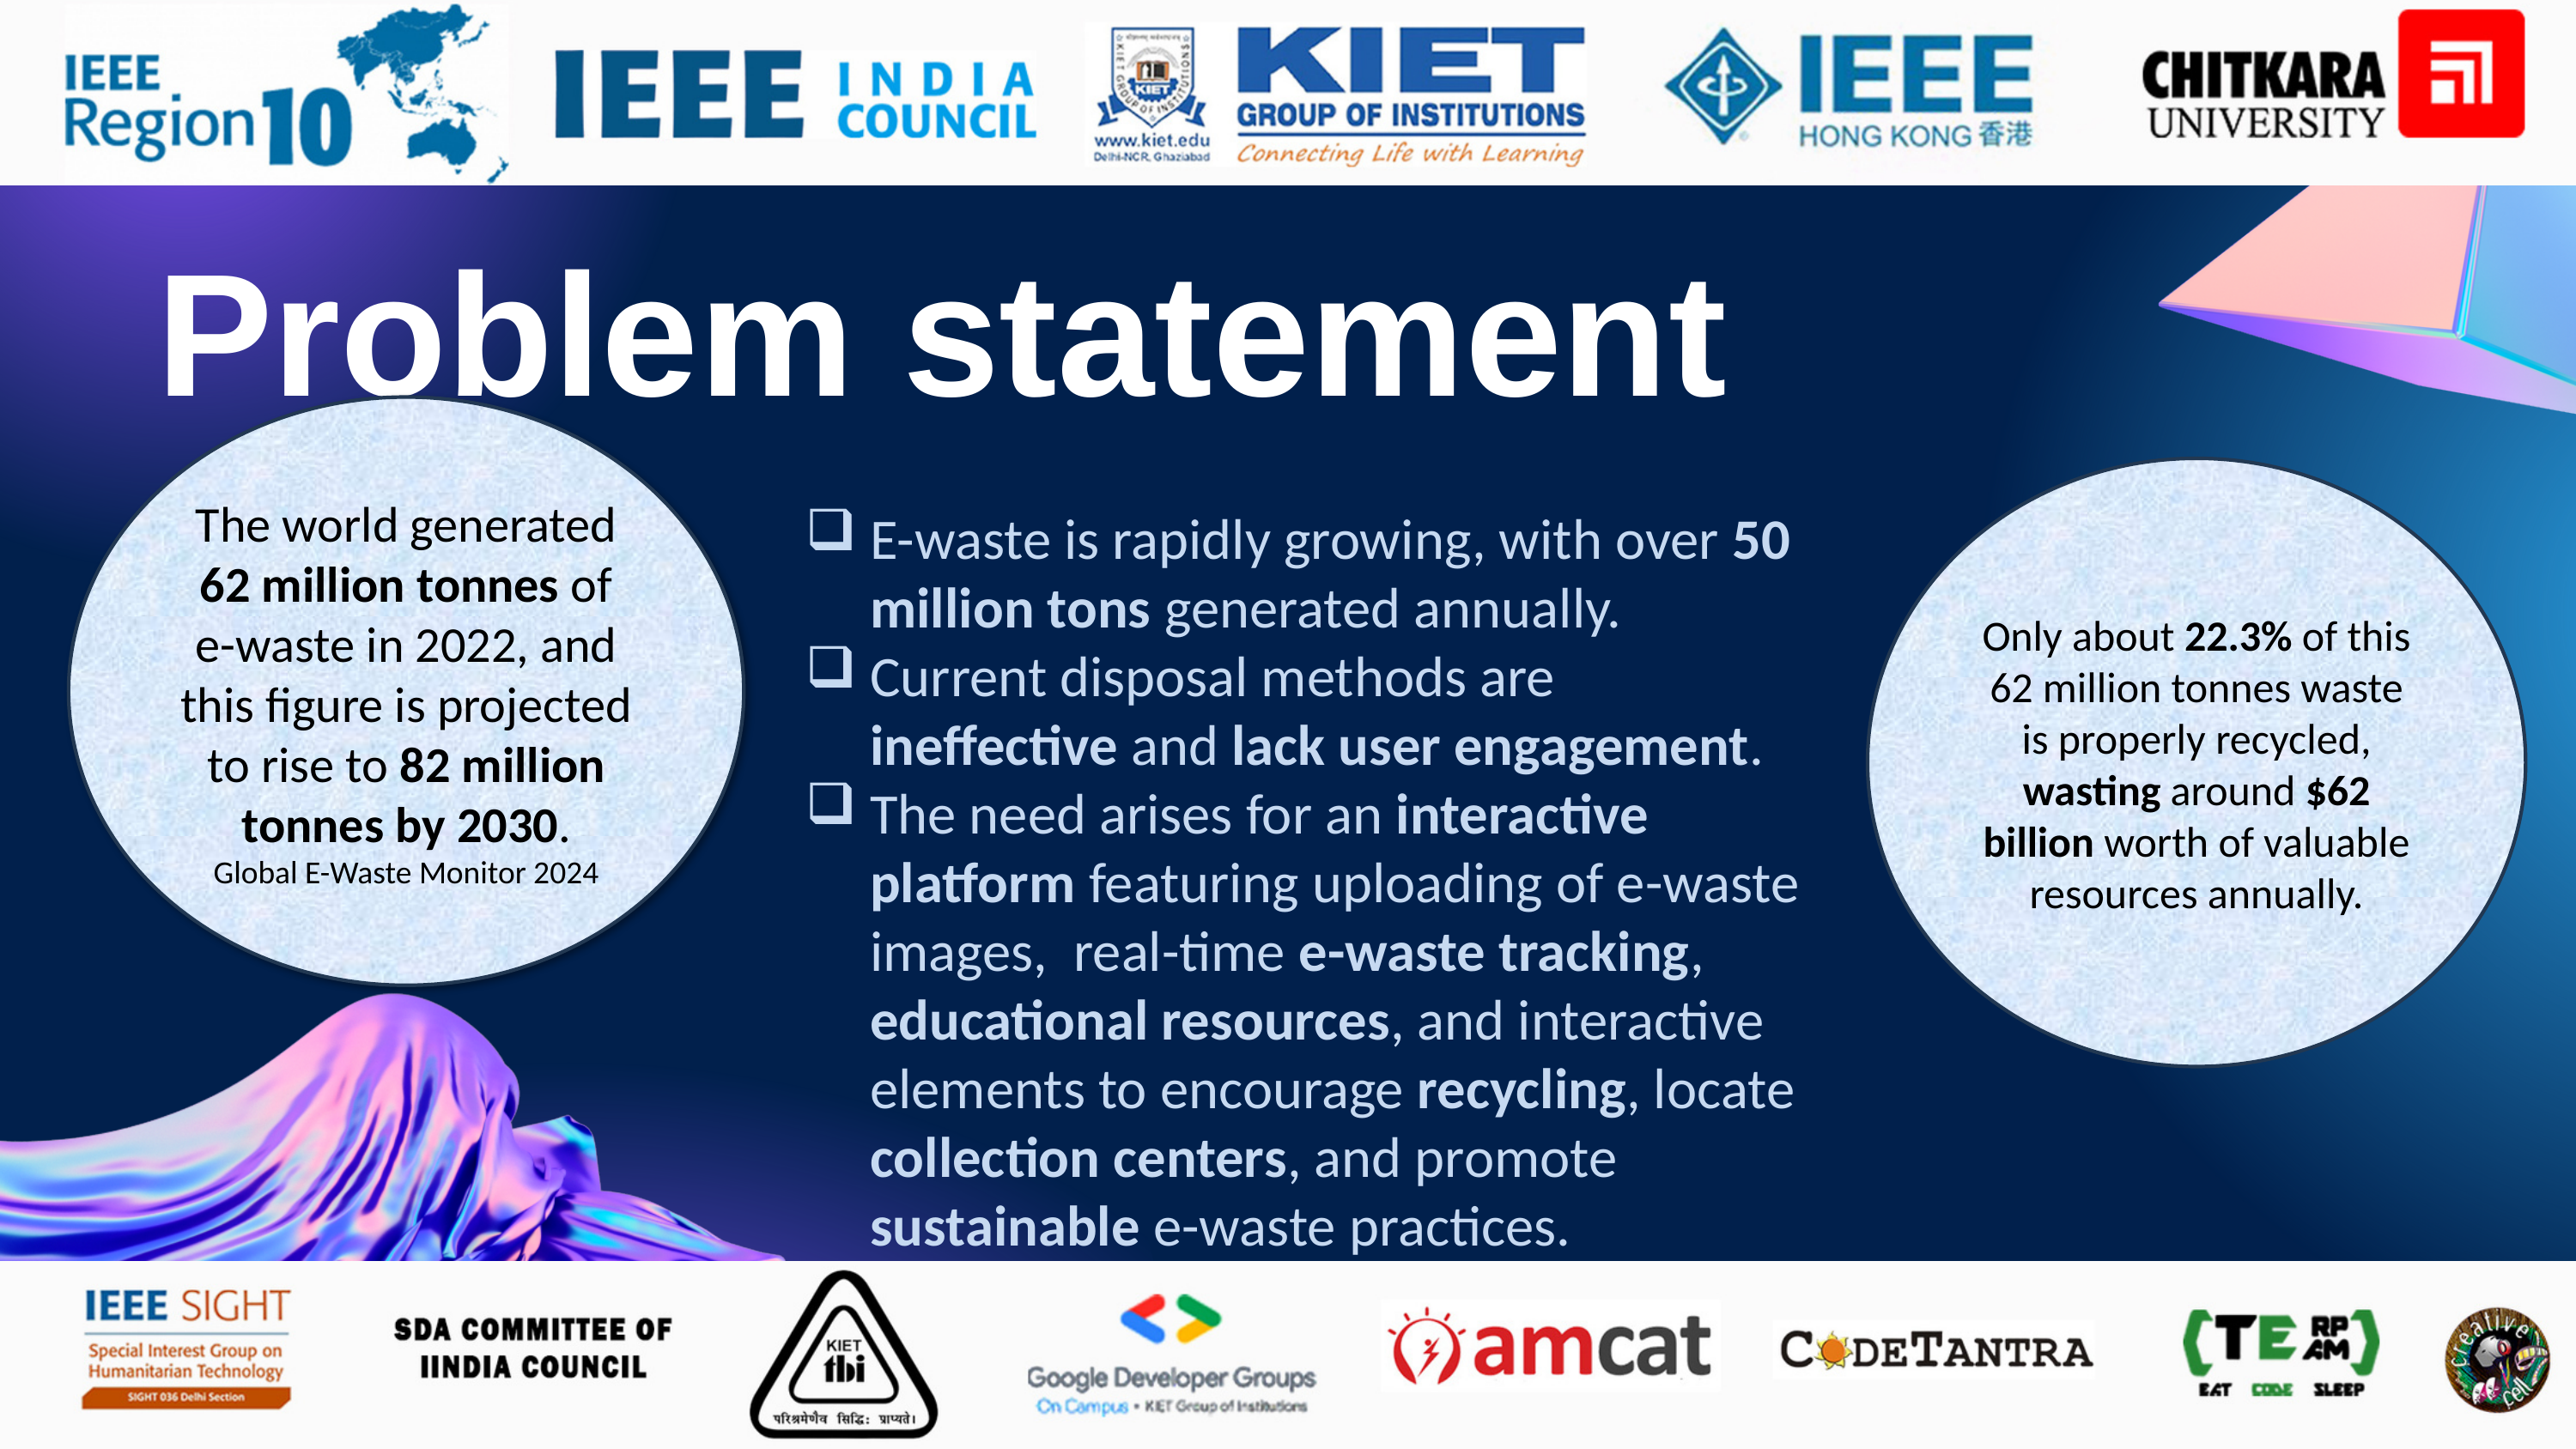

Problem statement
The world generated 62 million tonnes of e-waste in 2022, and this figure is projected to rise to 82 million tonnes by 2030.
Global E-Waste Monitor 2024
Only about 22.3% of this 62 million tonnes waste is properly recycled, wasting around $62 billion worth of valuable resources annually.
E-waste is rapidly growing, with over 50 million tons generated annually.
Current disposal methods are ineffective and lack user engagement.
The need arises for an interactive platform featuring uploading of e-waste images,  real-time e-waste tracking, educational resources, and interactive elements to encourage recycling, locate collection centers, and promote sustainable e-waste practices.